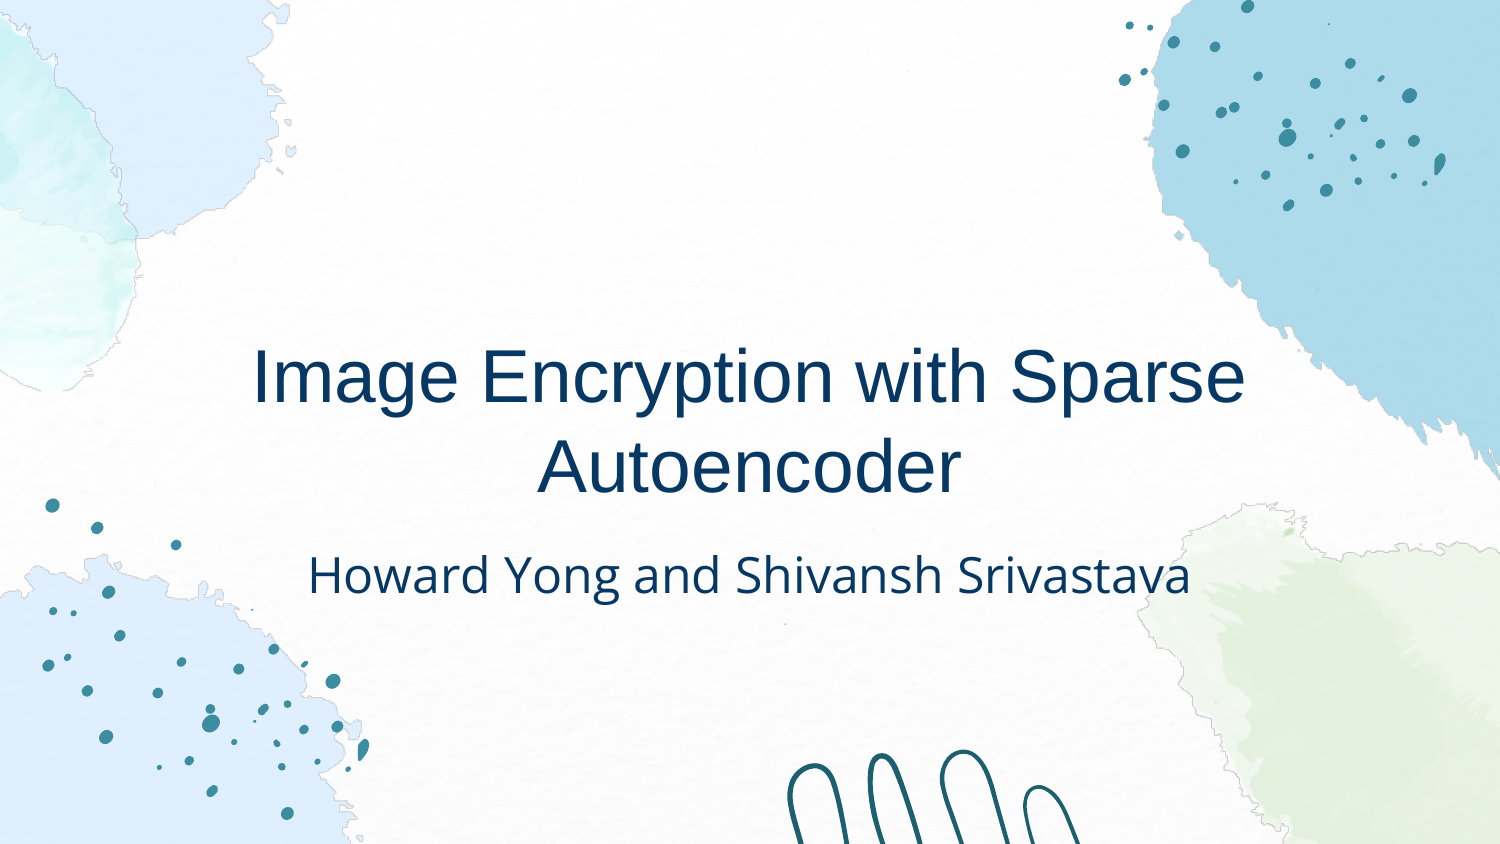

# Image Encryption with Sparse Autoencoder
Howard Yong and Shivansh Srivastava